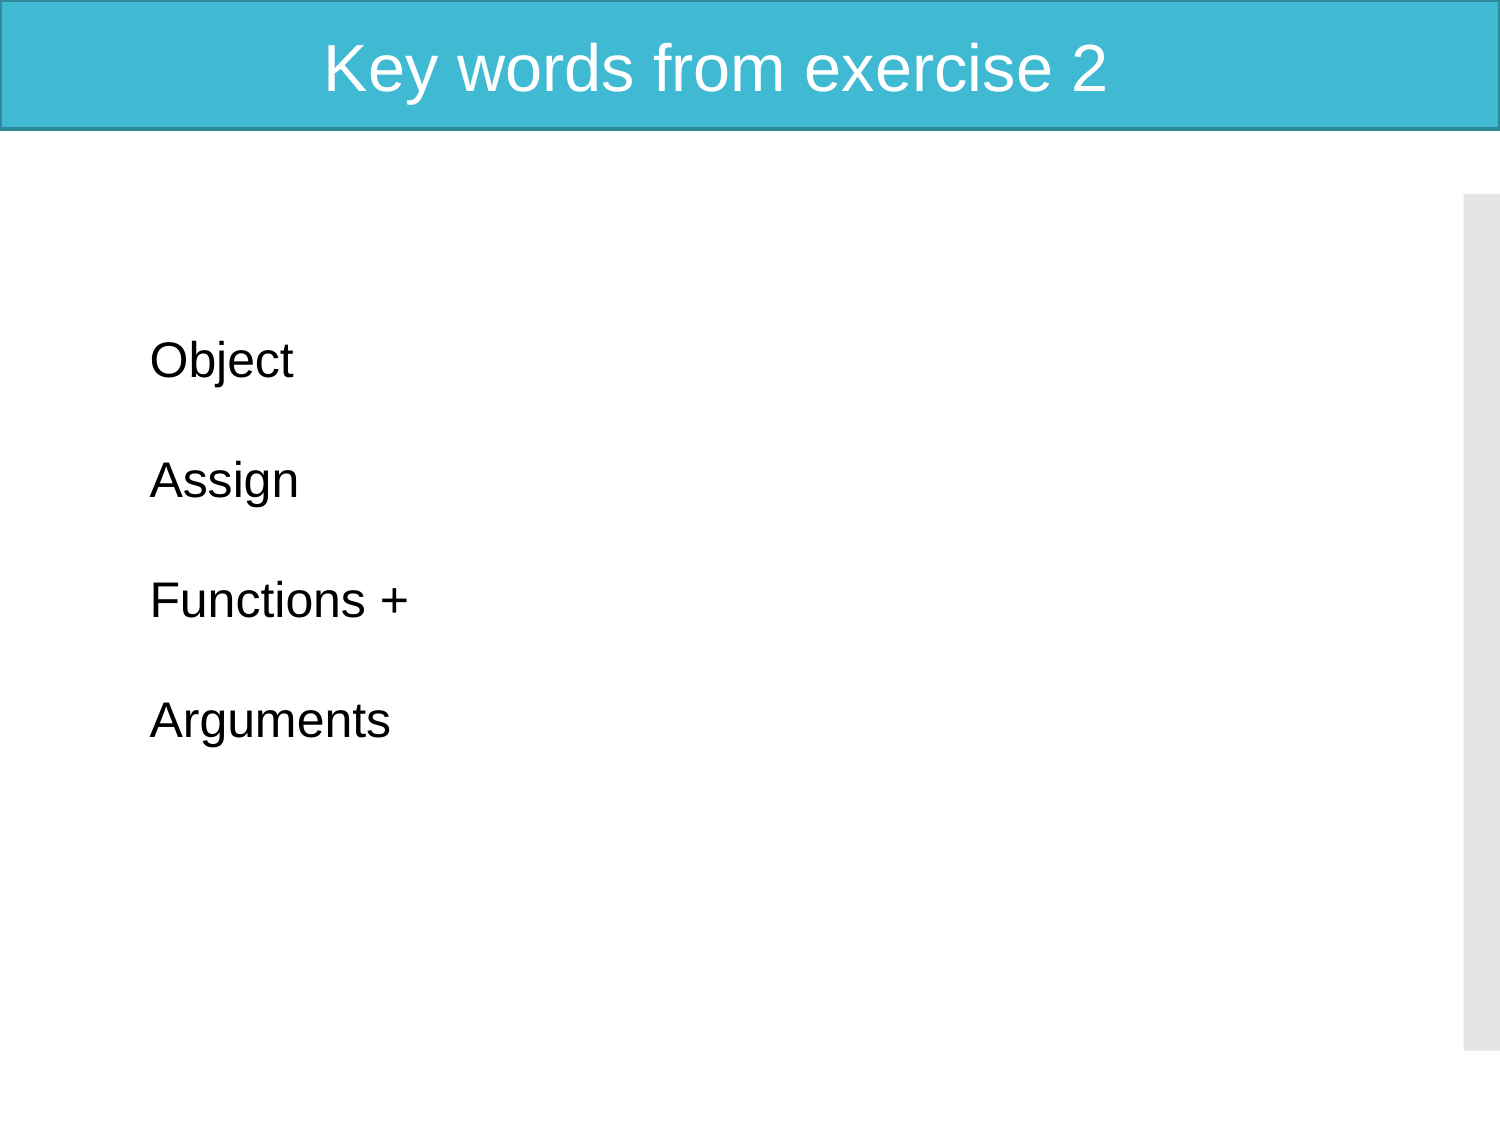

Key words from exercise 2

Object

Assign

Functions +

Arguments